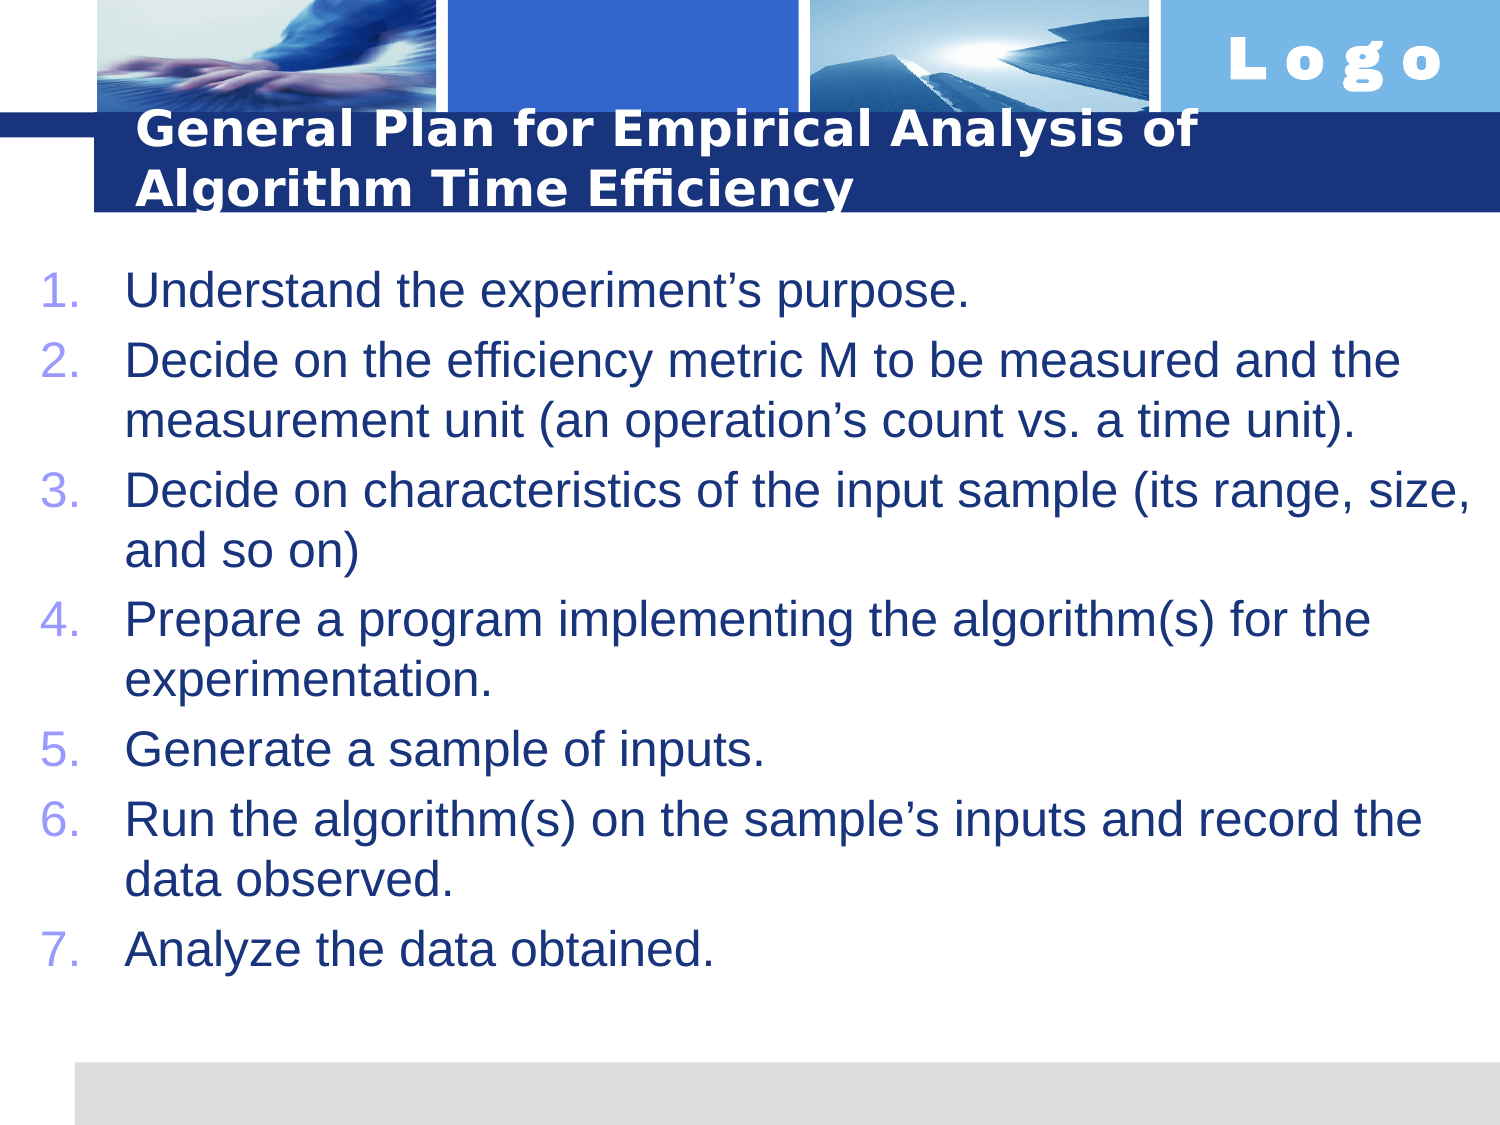

# General Plan for Empirical Analysis of Algorithm Time Efficiency
Understand the experiment’s purpose.
Decide on the efficiency metric M to be measured and the measurement unit (an operation’s count vs. a time unit).
Decide on characteristics of the input sample (its range, size, and so on)
Prepare a program implementing the algorithm(s) for the experimentation.
Generate a sample of inputs.
Run the algorithm(s) on the sample’s inputs and record the data observed.
Analyze the data obtained.
96